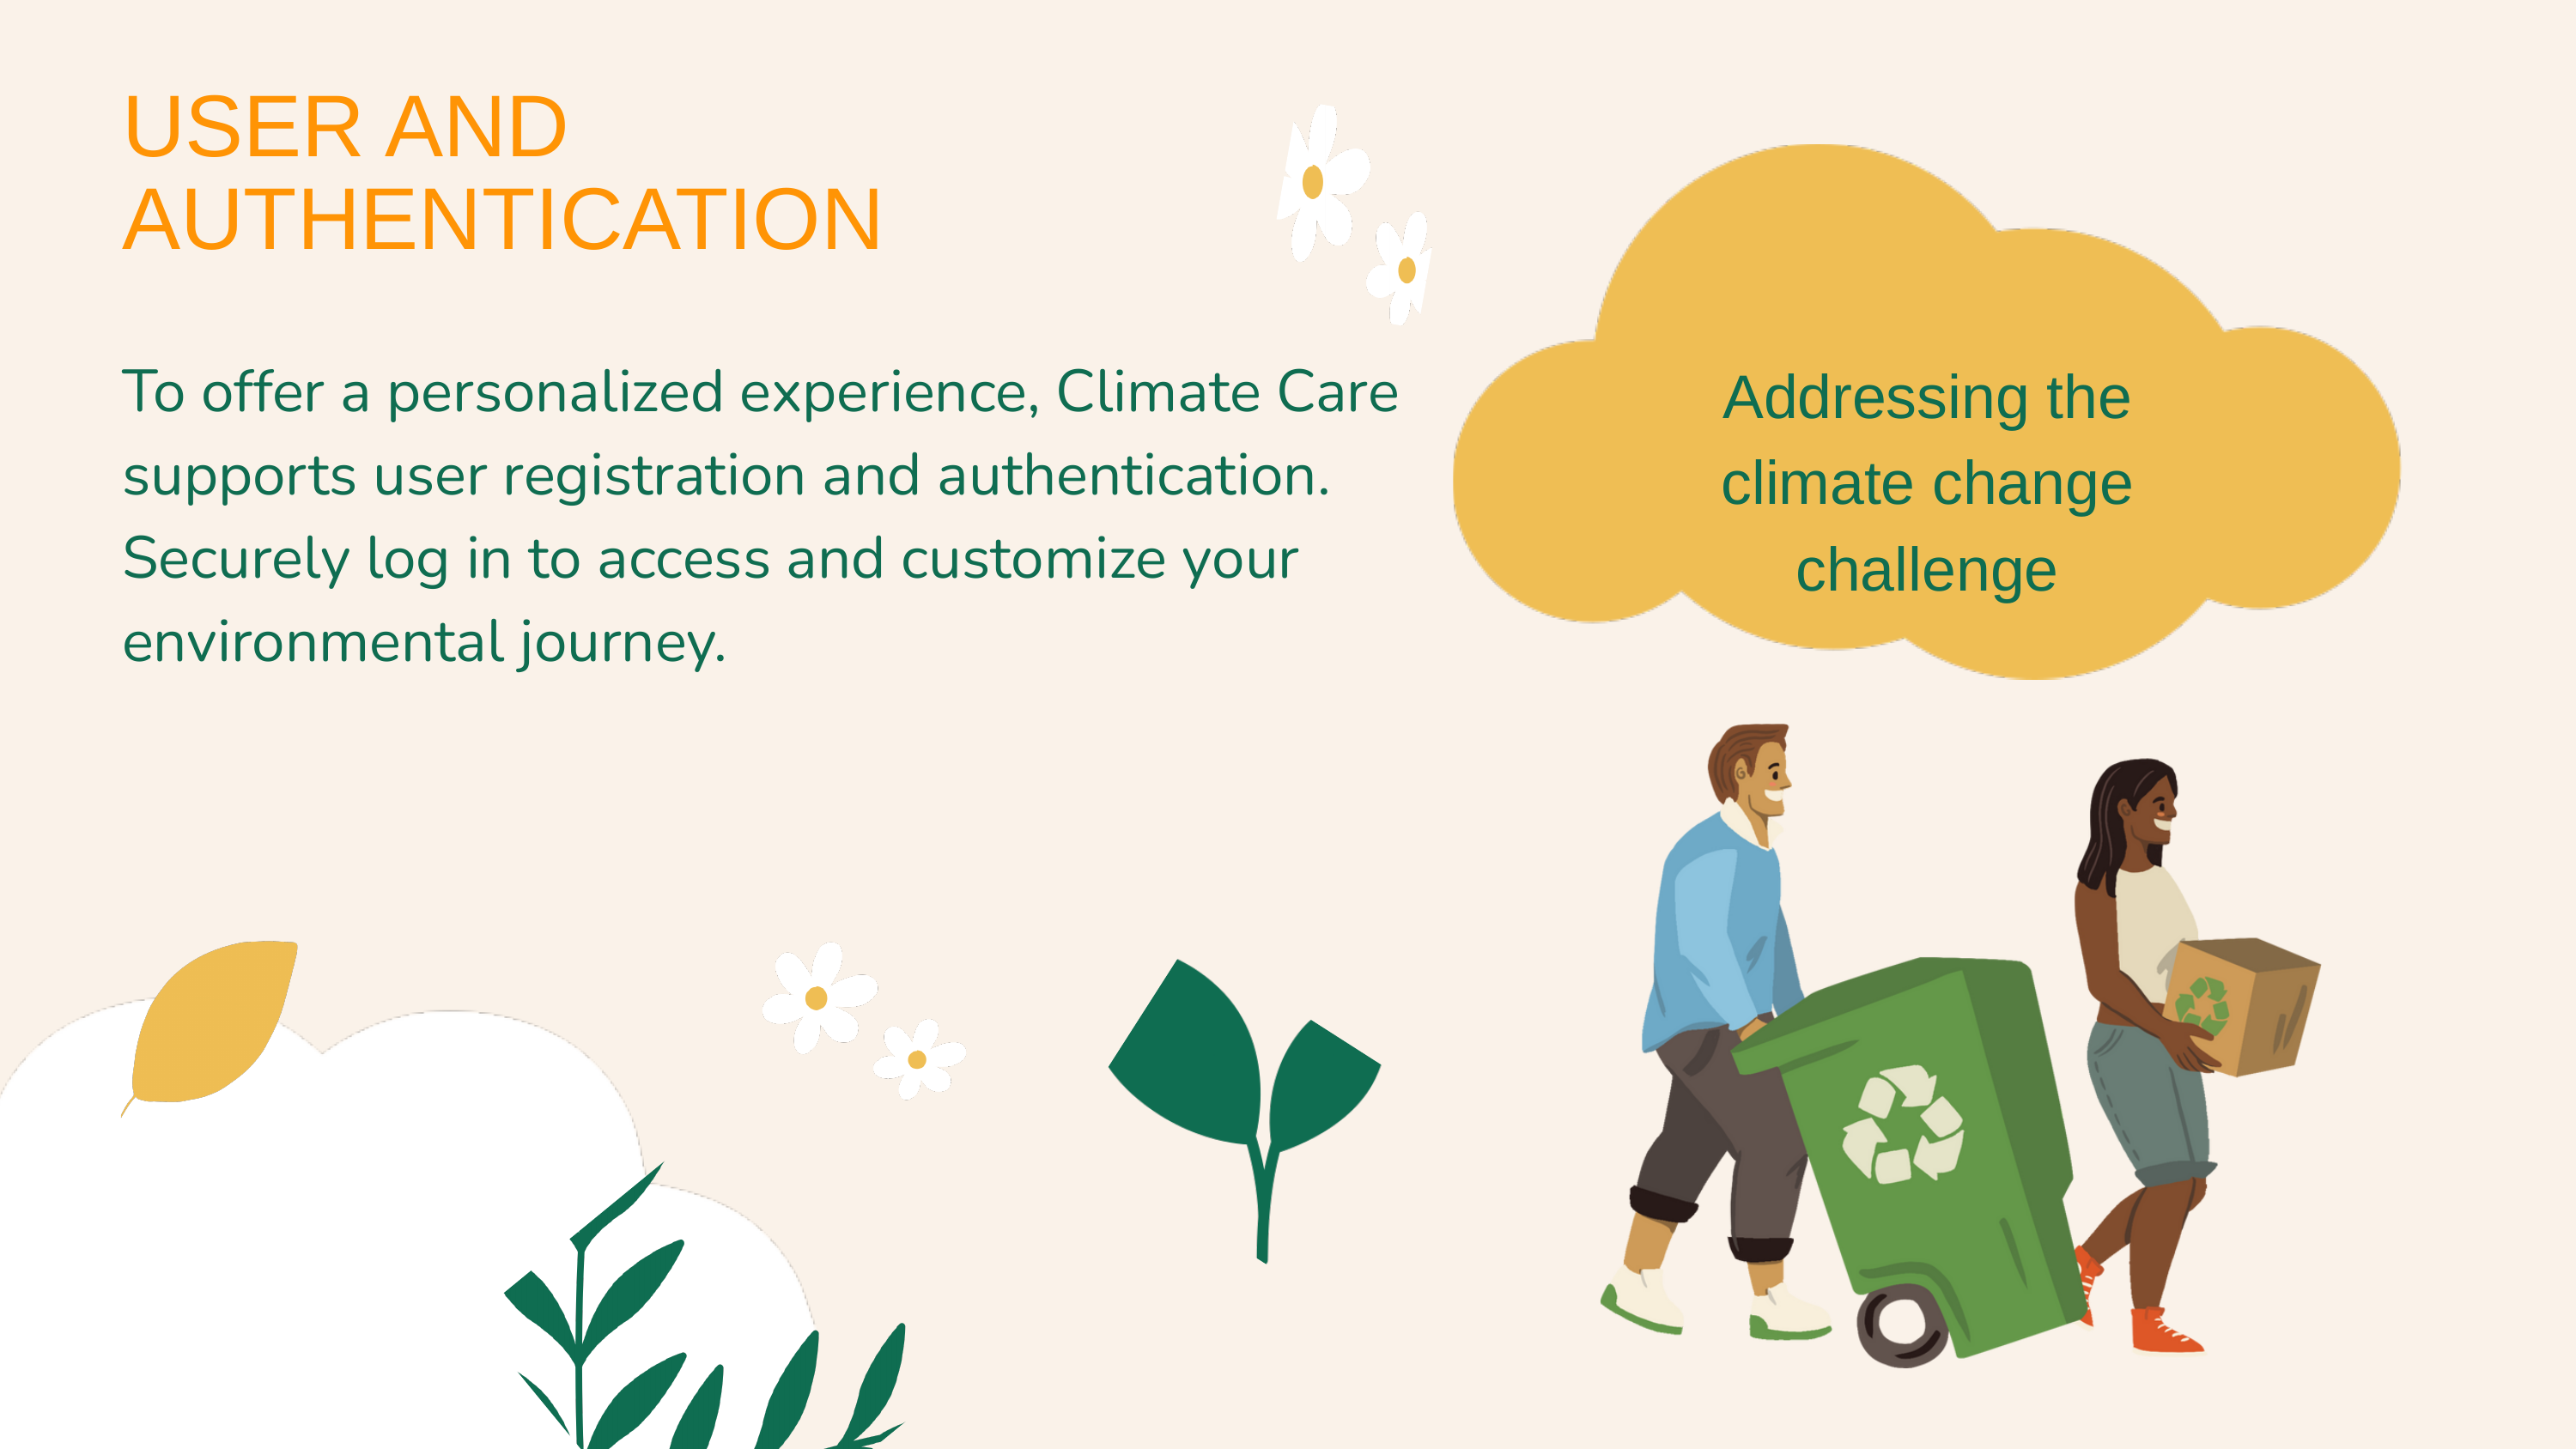

USER AND AUTHENTICATION

To offer a personalized experience, Climate Care supports user registration and authentication. Securely log in to access and customize your environmental journey.

Addressing the climate change challenge